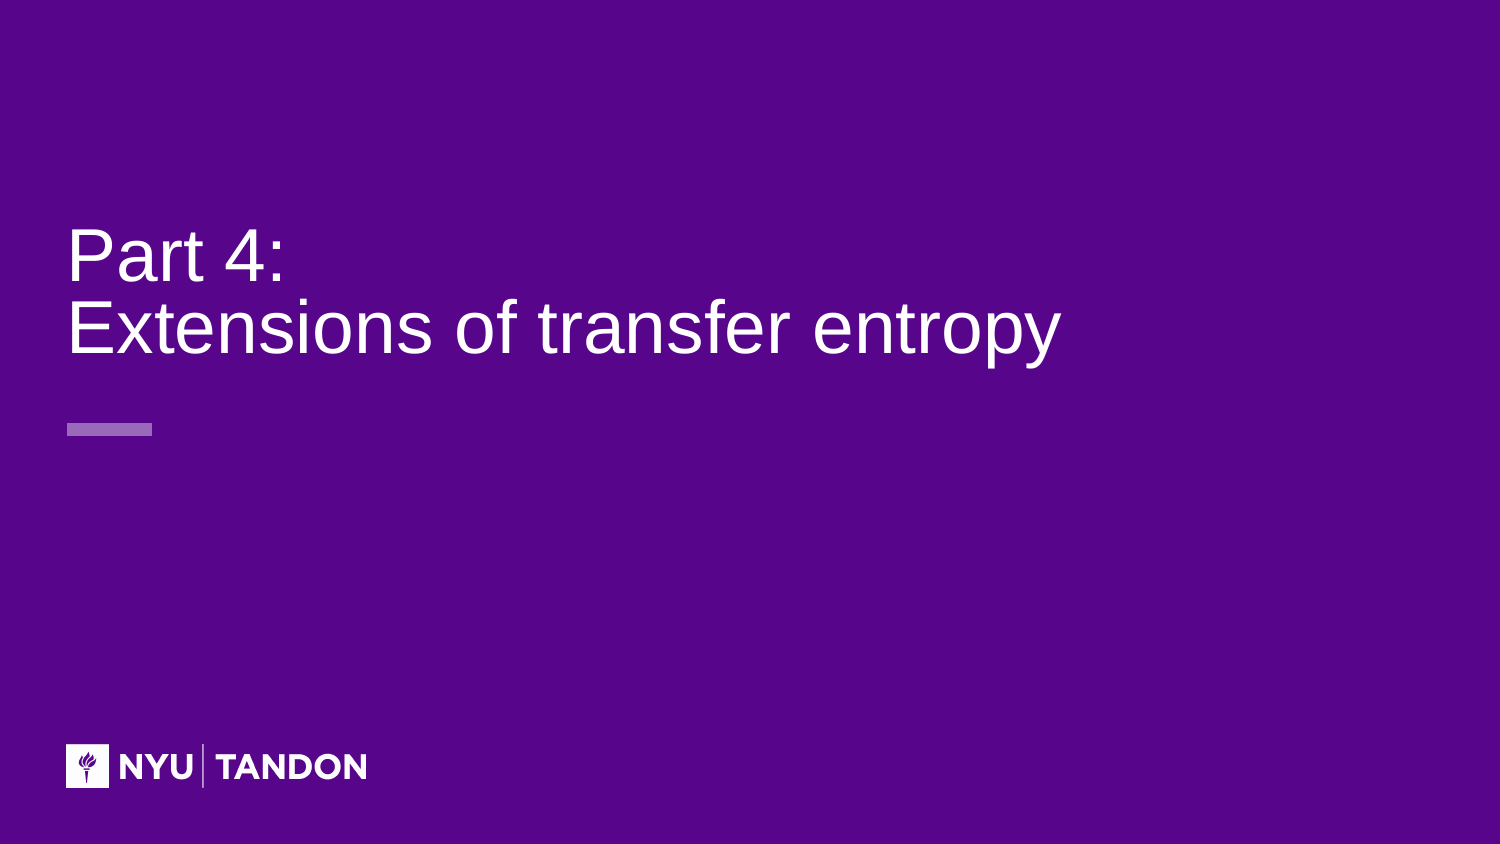

# Part 4: Extensions of transfer entropy